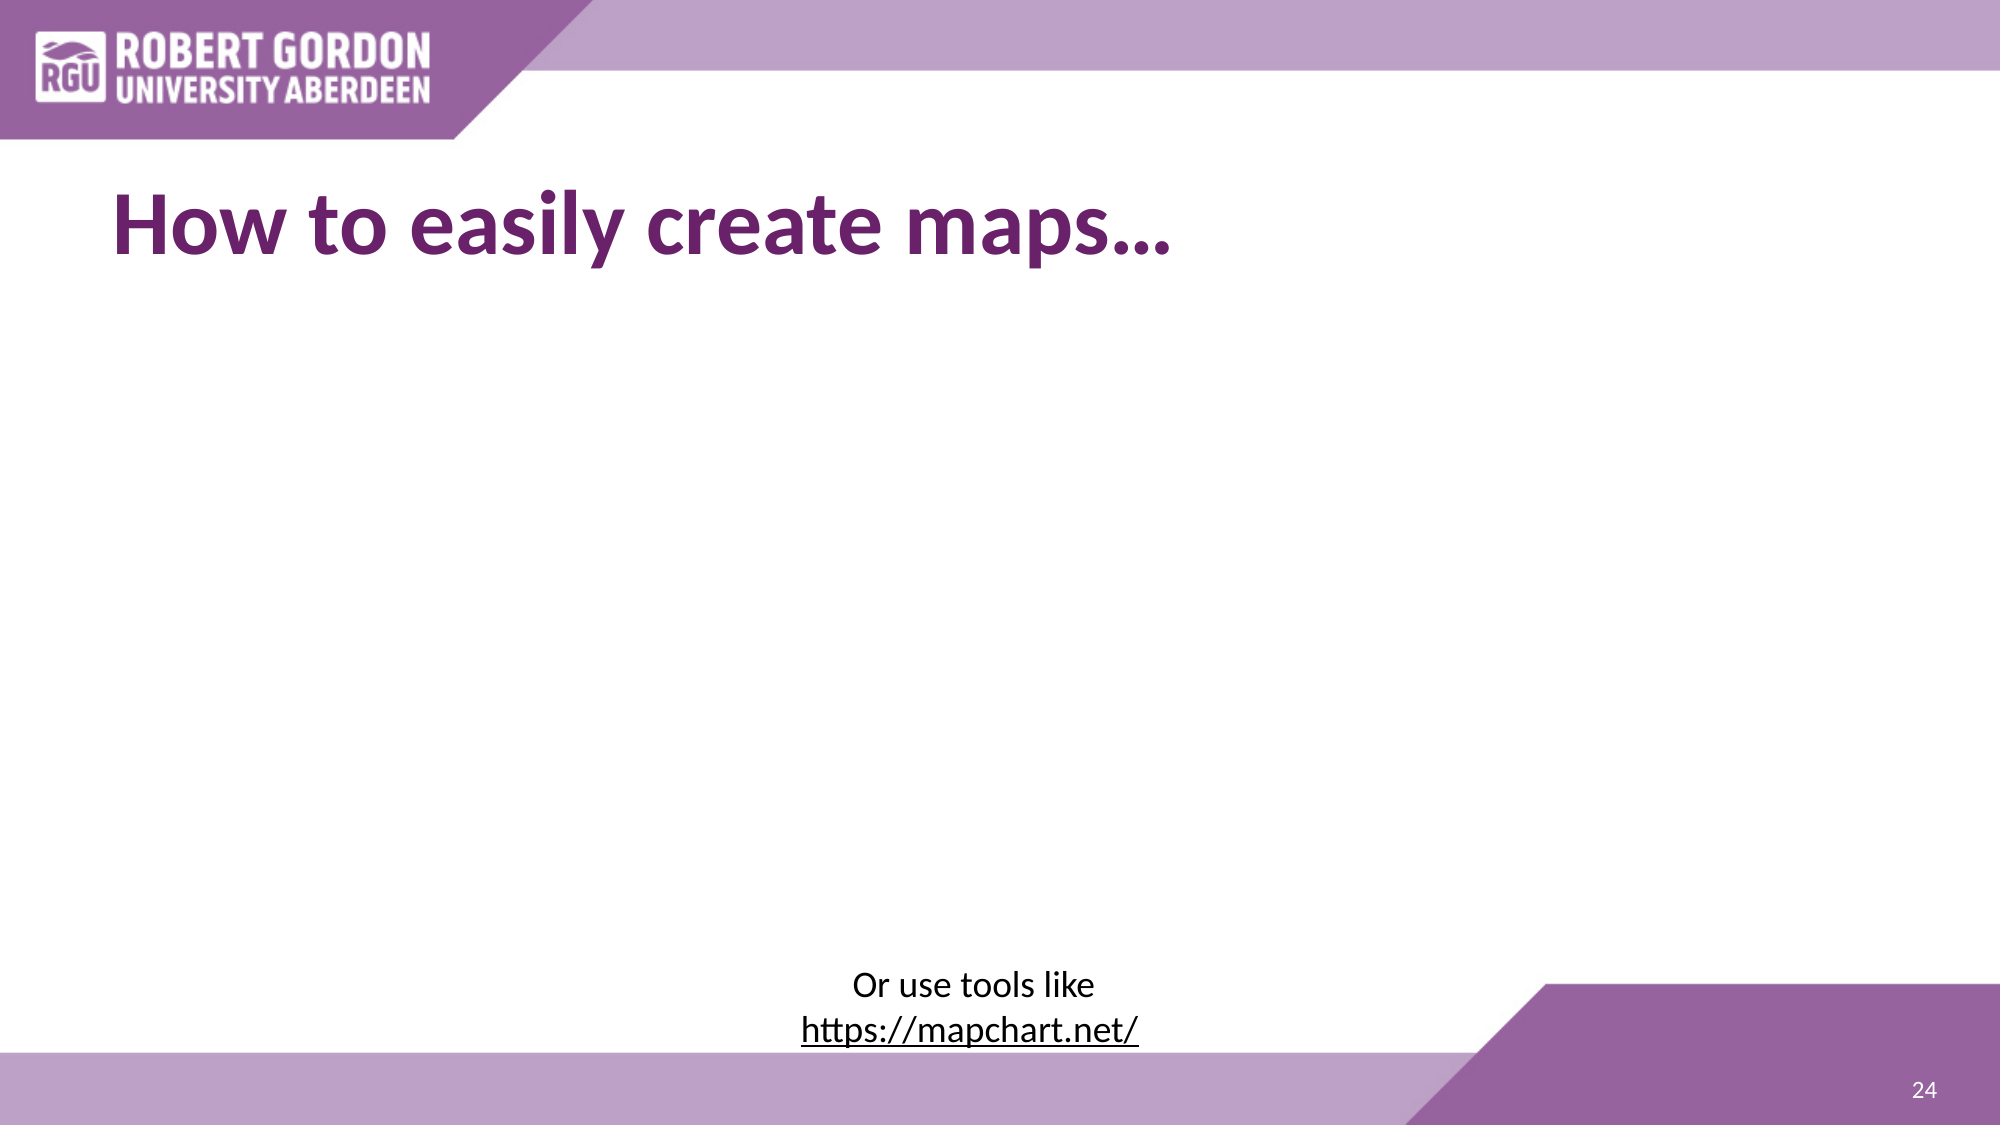

# How to easily create maps…
Or use tools like
https://mapchart.net/
24